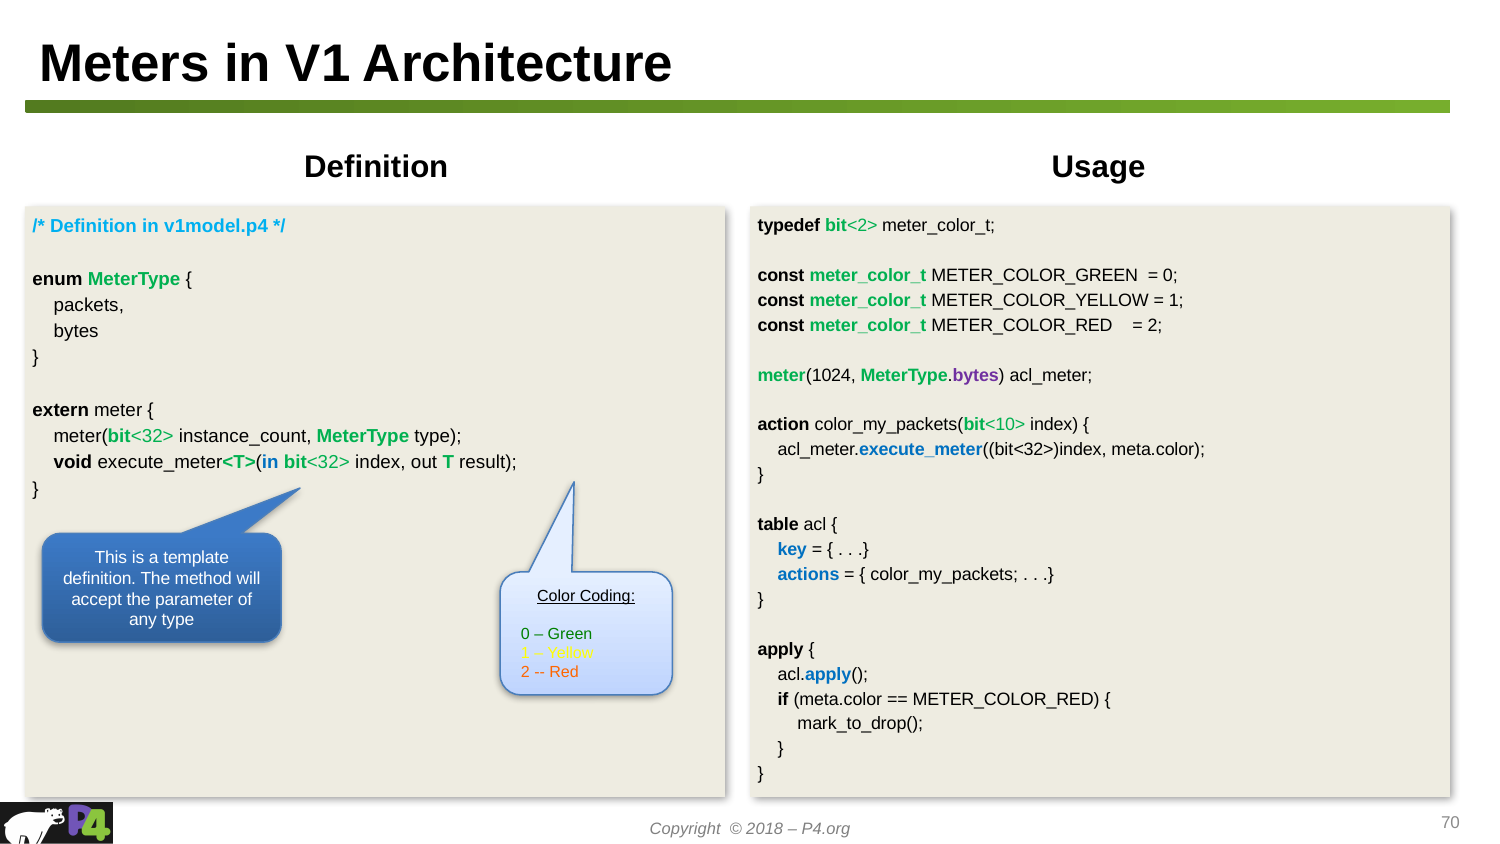

# Meters in V1 Architecture
Definition
Usage
/* Definition in v1model.p4 */

enum MeterType {
    packets,
    bytes
}

extern meter {
    meter(bit<32> instance_count, MeterType type);
    void execute_meter<T>(in bit<32> index, out T result);
}

typedef bit<2> meter_color_t;

const meter_color_t METER_COLOR_GREEN  = 0;
const meter_color_t METER_COLOR_YELLOW = 1;
const meter_color_t METER_COLOR_RED    = 2;

meter(1024, MeterType.bytes) acl_meter;

action color_my_packets(bit<10> index) {
    acl_meter.execute_meter((bit<32>)index, meta.color);
}

table acl {
    key = { . . .}
    actions = { color_my_packets; . . .}
}

apply {
    acl.apply();
    if (meta.color == METER_COLOR_RED) {
        mark_to_drop();
    }
}
This is a template definition. The method will accept the parameter of any type
Color Coding:

0 – Green
1 – Yellow
2 -- Red
70